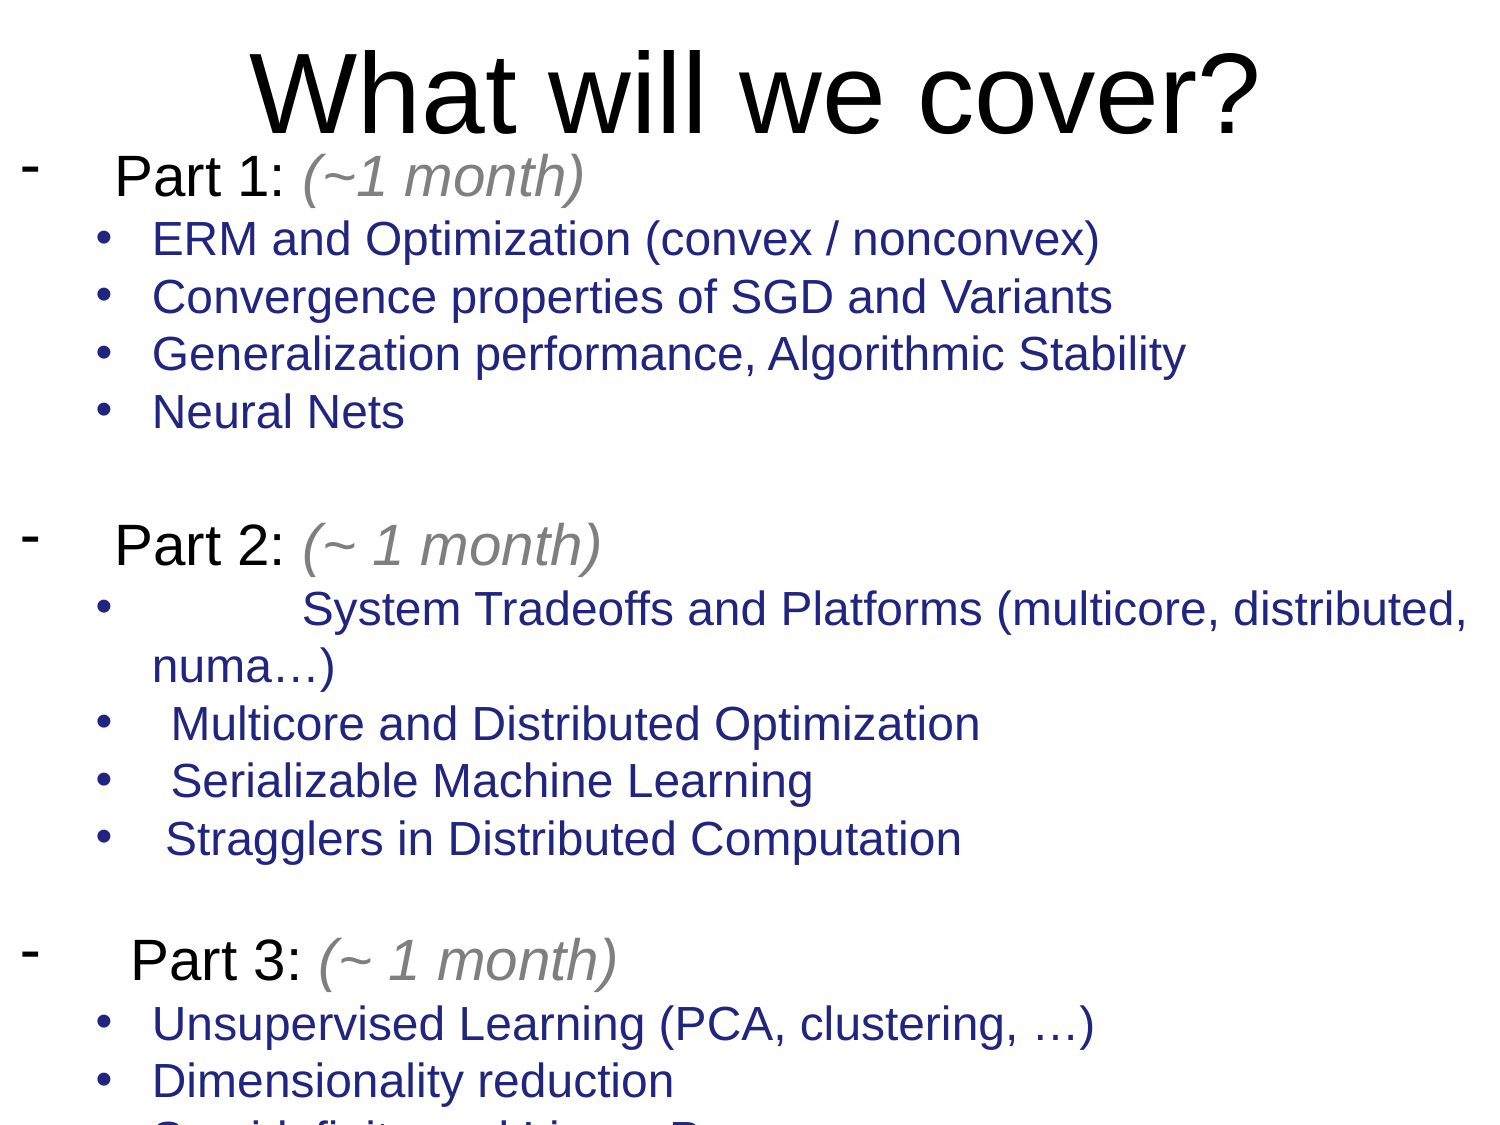

# What will we cover?
Part 1: (~1 month)
ERM and Optimization (convex / nonconvex)
Convergence properties of SGD and Variants
Generalization performance, Algorithmic Stability
Neural Nets

Part 2: (~ 1 month)
	System Tradeoffs and Platforms (multicore, distributed, numa…)
Multicore and Distributed Optimization
Serializable Machine Learning
 Stragglers in Distributed Computation

 Part 3: (~ 1 month)
Unsupervised Learning (PCA, clustering, …)
Dimensionality reduction
Semidefinite and Linear Programs